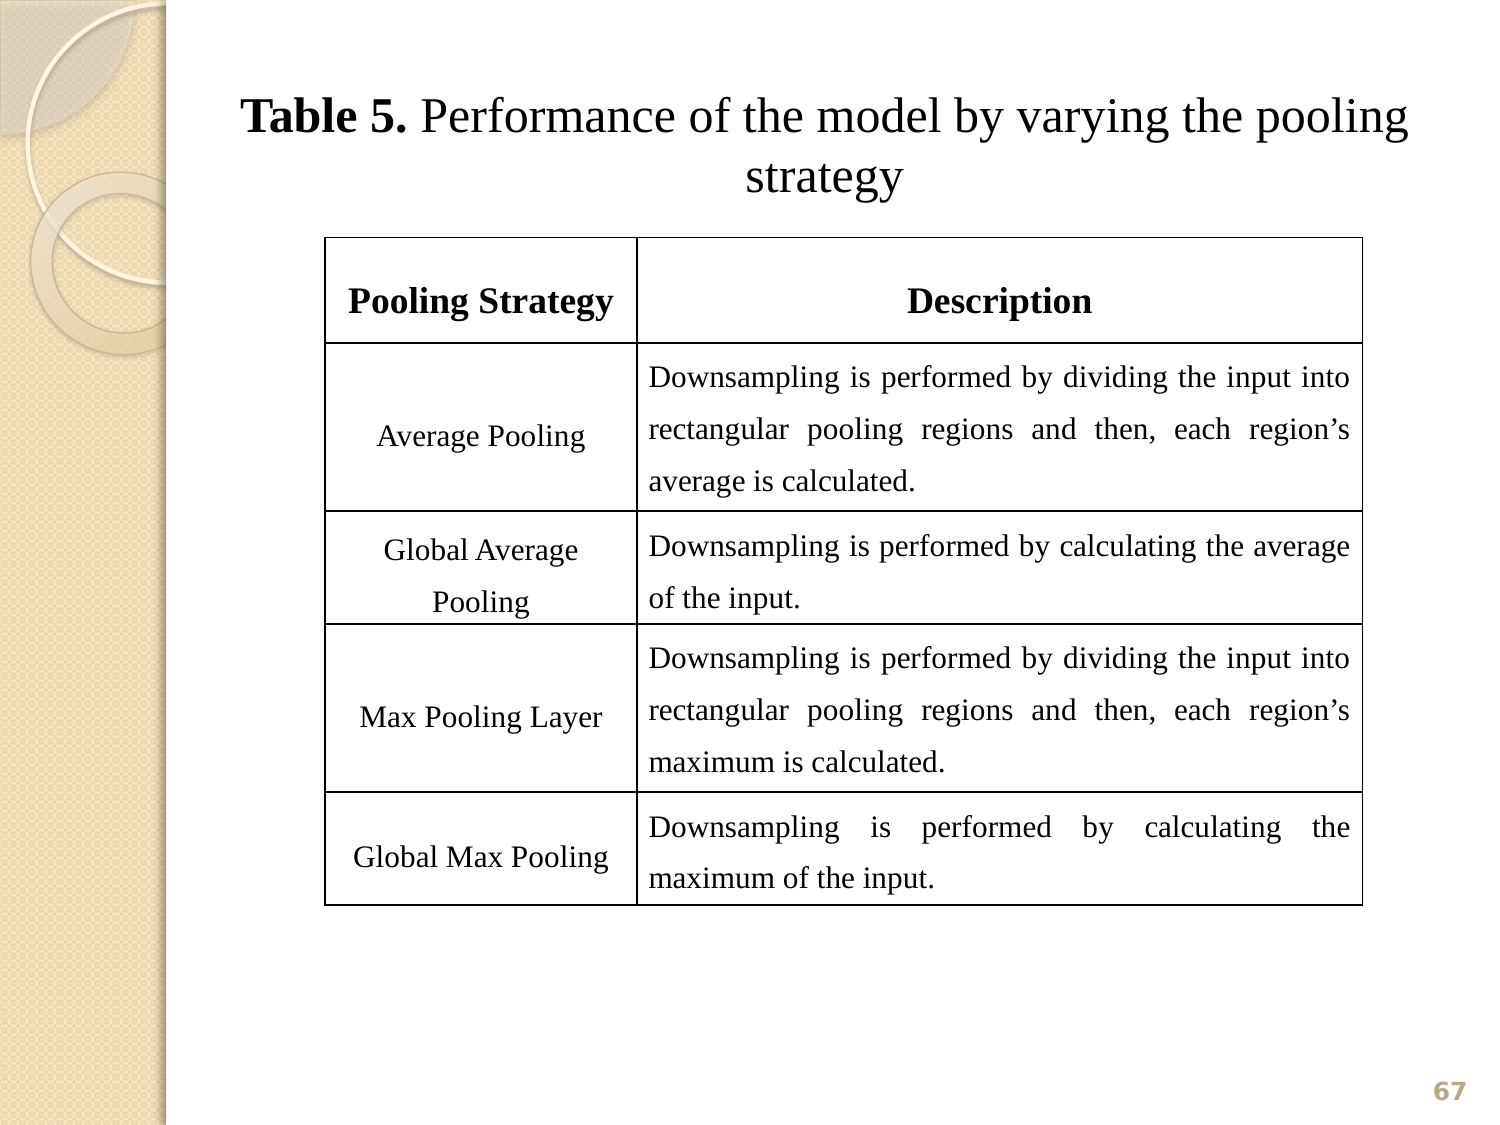

Table 5. Performance of the model by varying the pooling strategy
| Pooling Strategy | Description |
| --- | --- |
| Average Pooling | Downsampling is performed by dividing the input into rectangular pooling regions and then, each region’s average is calculated. |
| Global Average Pooling | Downsampling is performed by calculating the average of the input. |
| Max Pooling Layer | Downsampling is performed by dividing the input into rectangular pooling regions and then, each region’s maximum is calculated. |
| Global Max Pooling | Downsampling is performed by calculating the maximum of the input. |
67